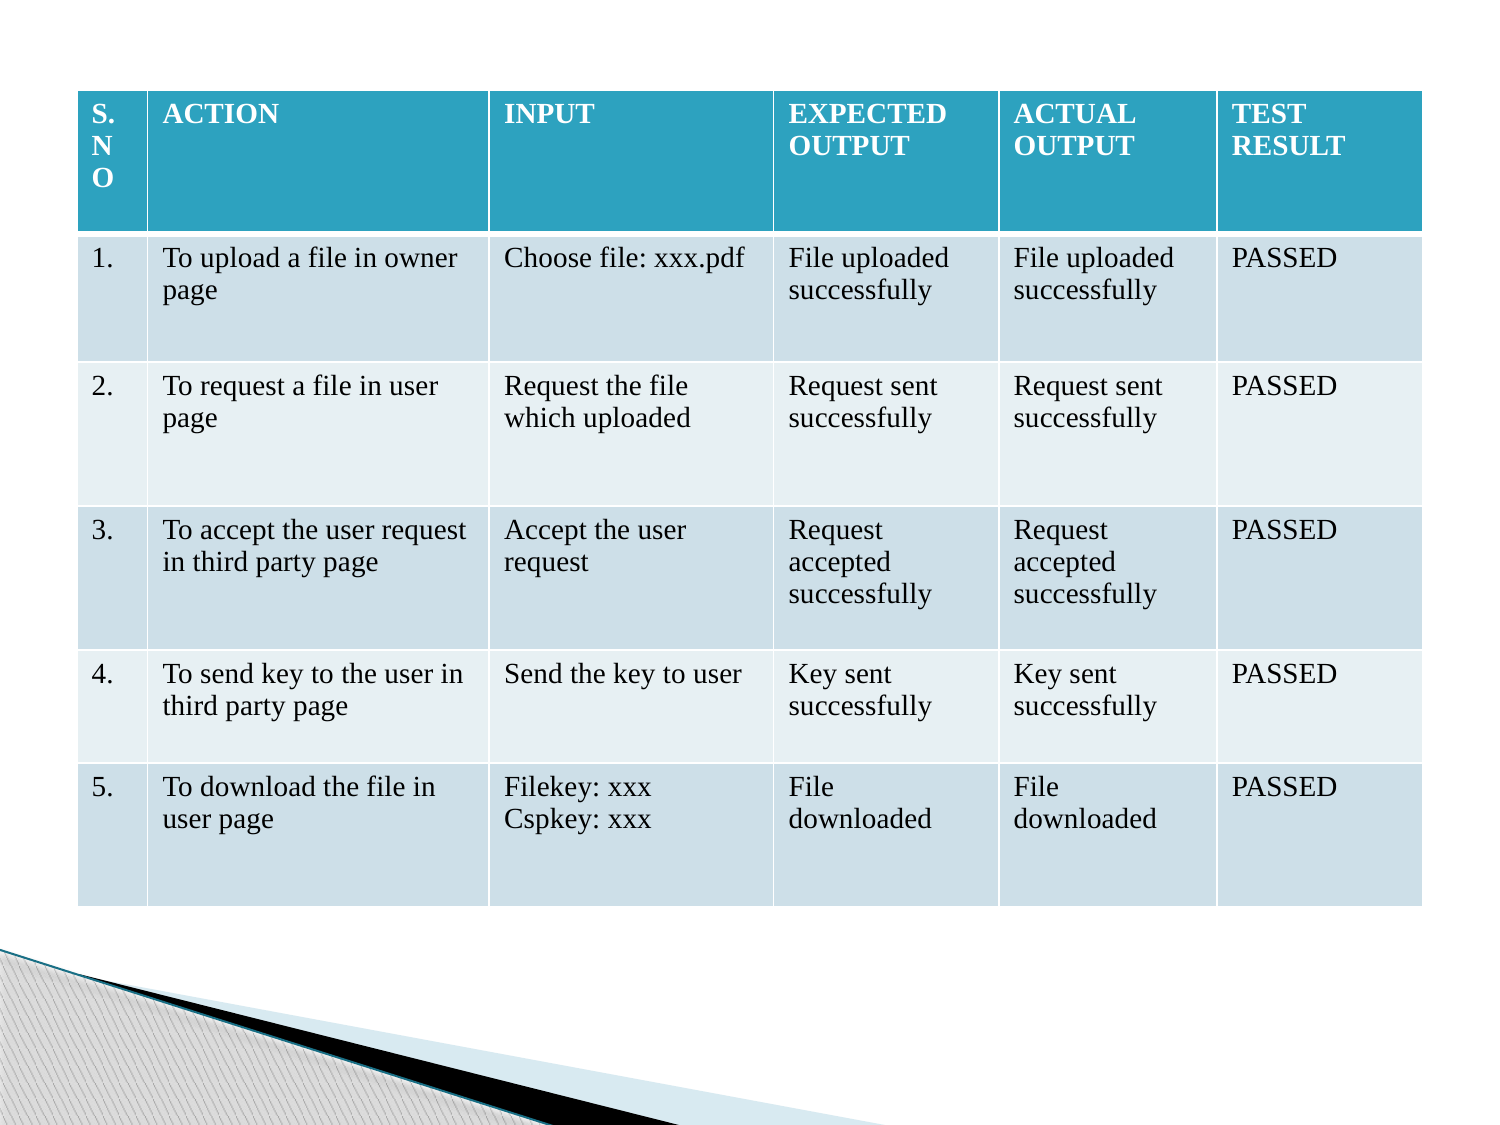

| S.NO | ACTION | INPUT | EXPECTED OUTPUT | ACTUAL OUTPUT | TEST RESULT |
| --- | --- | --- | --- | --- | --- |
| 1. | To upload a file in owner page | Choose file: xxx.pdf | File uploaded successfully | File uploaded successfully | PASSED |
| 2. | To request a file in user page | Request the file which uploaded | Request sent successfully | Request sent successfully | PASSED |
| 3. | To accept the user request in third party page | Accept the user request | Request accepted successfully | Request accepted successfully | PASSED |
| 4. | To send key to the user in third party page | Send the key to user | Key sent successfully | Key sent successfully | PASSED |
| 5. | To download the file in user page | Filekey: xxx Cspkey: xxx | File downloaded | File downloaded | PASSED |